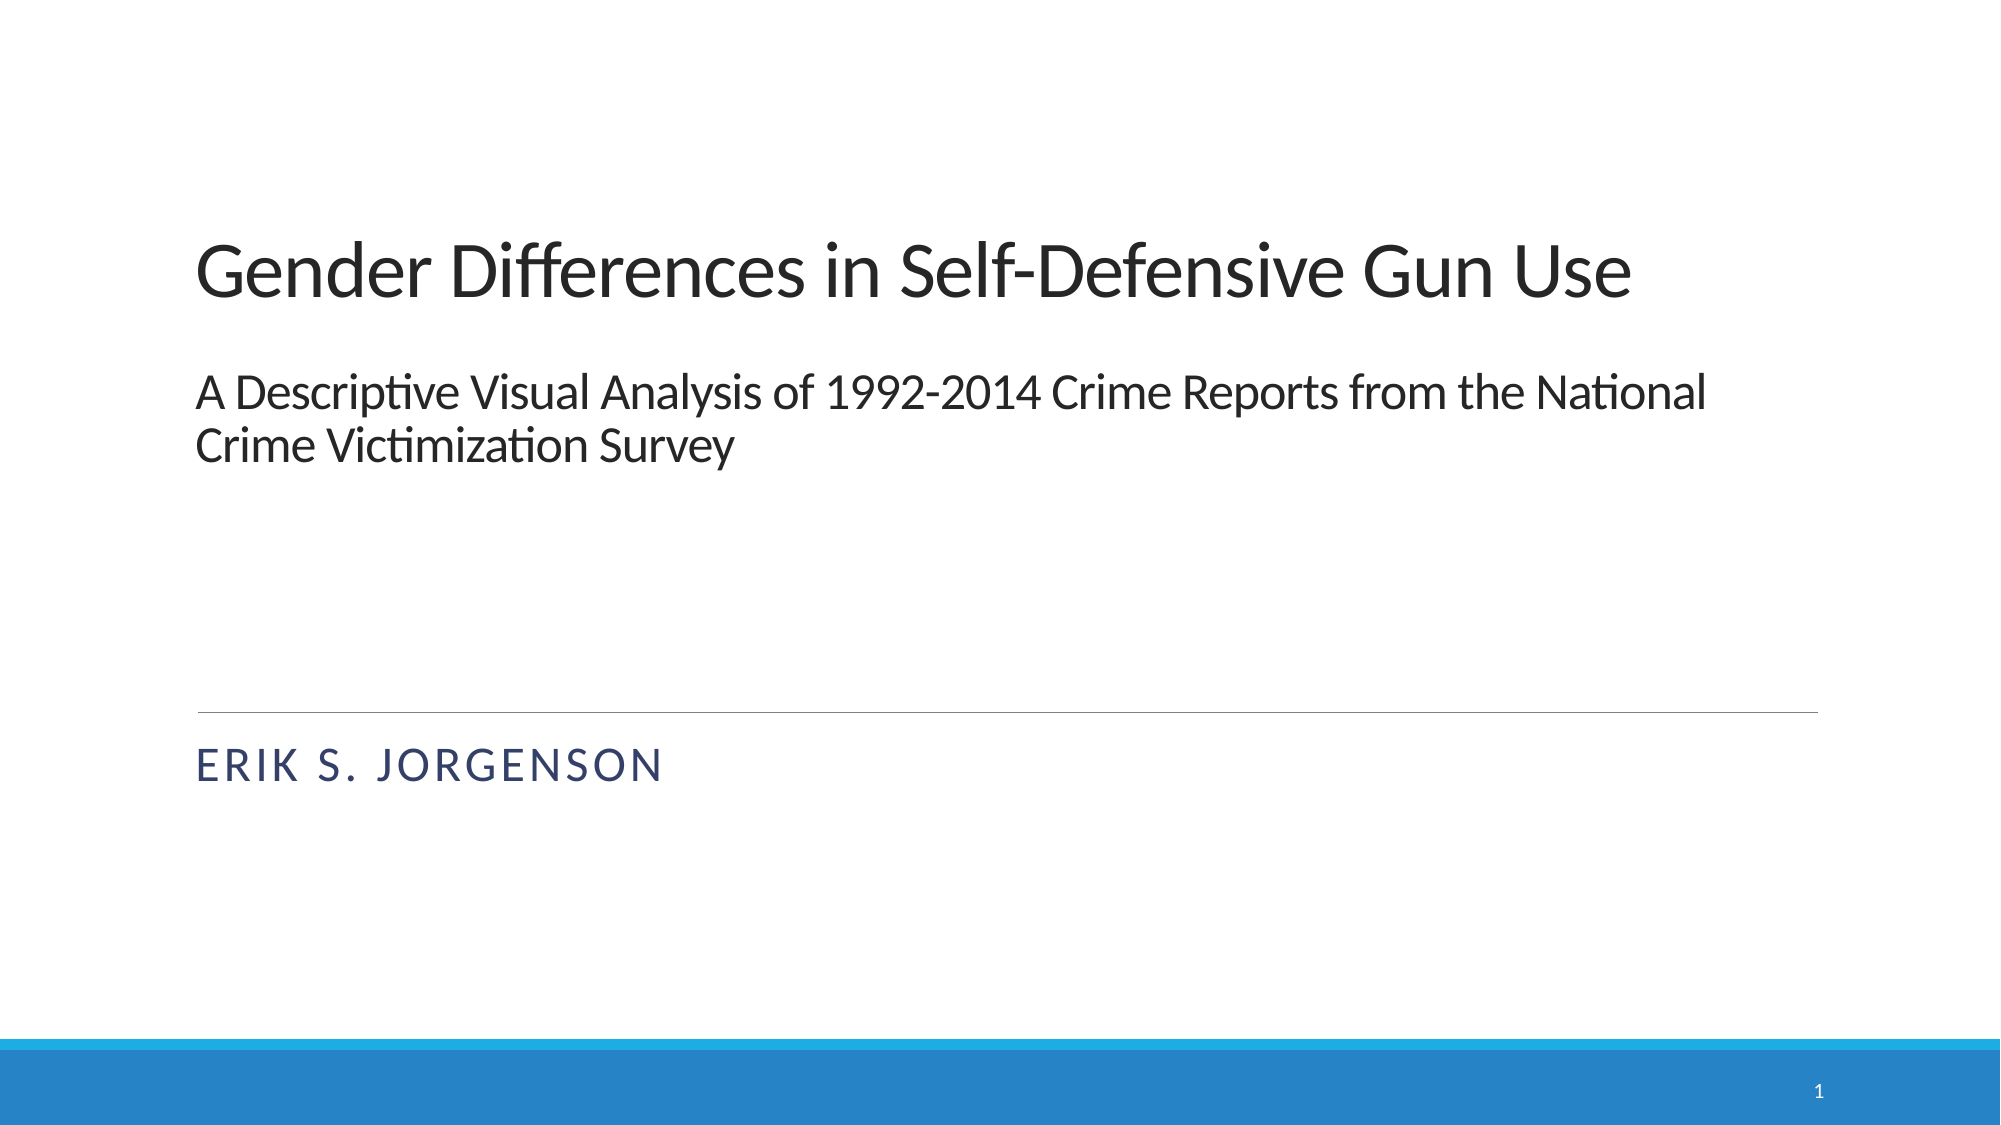

# Gender Differences in Self-Defensive Gun Use
A Descriptive Visual Analysis of 1992-2014 Crime Reports from the National Crime Victimization Survey
Erik S. Jorgenson
1